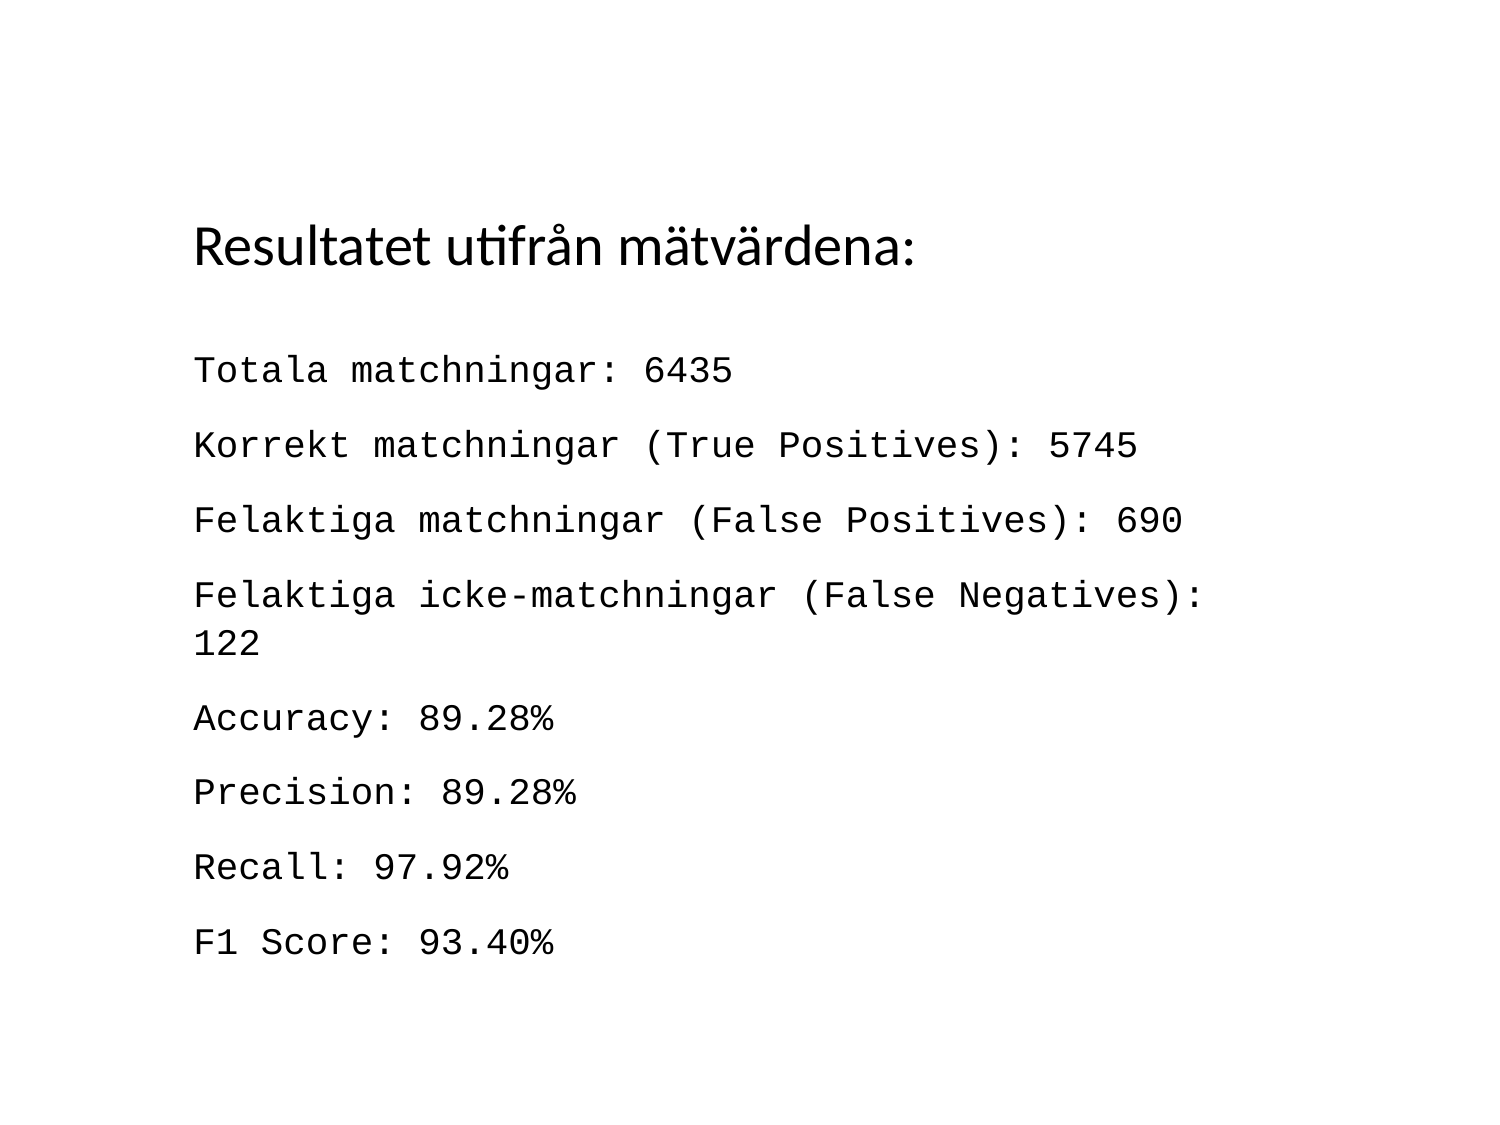

Resultatet utifrån mätvärdena:

Totala matchningar: 6435

Korrekt matchningar (True Positives): 5745

Felaktiga matchningar (False Positives): 690

Felaktiga icke-matchningar (False Negatives): 122

Accuracy: 89.28%

Precision: 89.28%

Recall: 97.92%

F1 Score: 93.40%